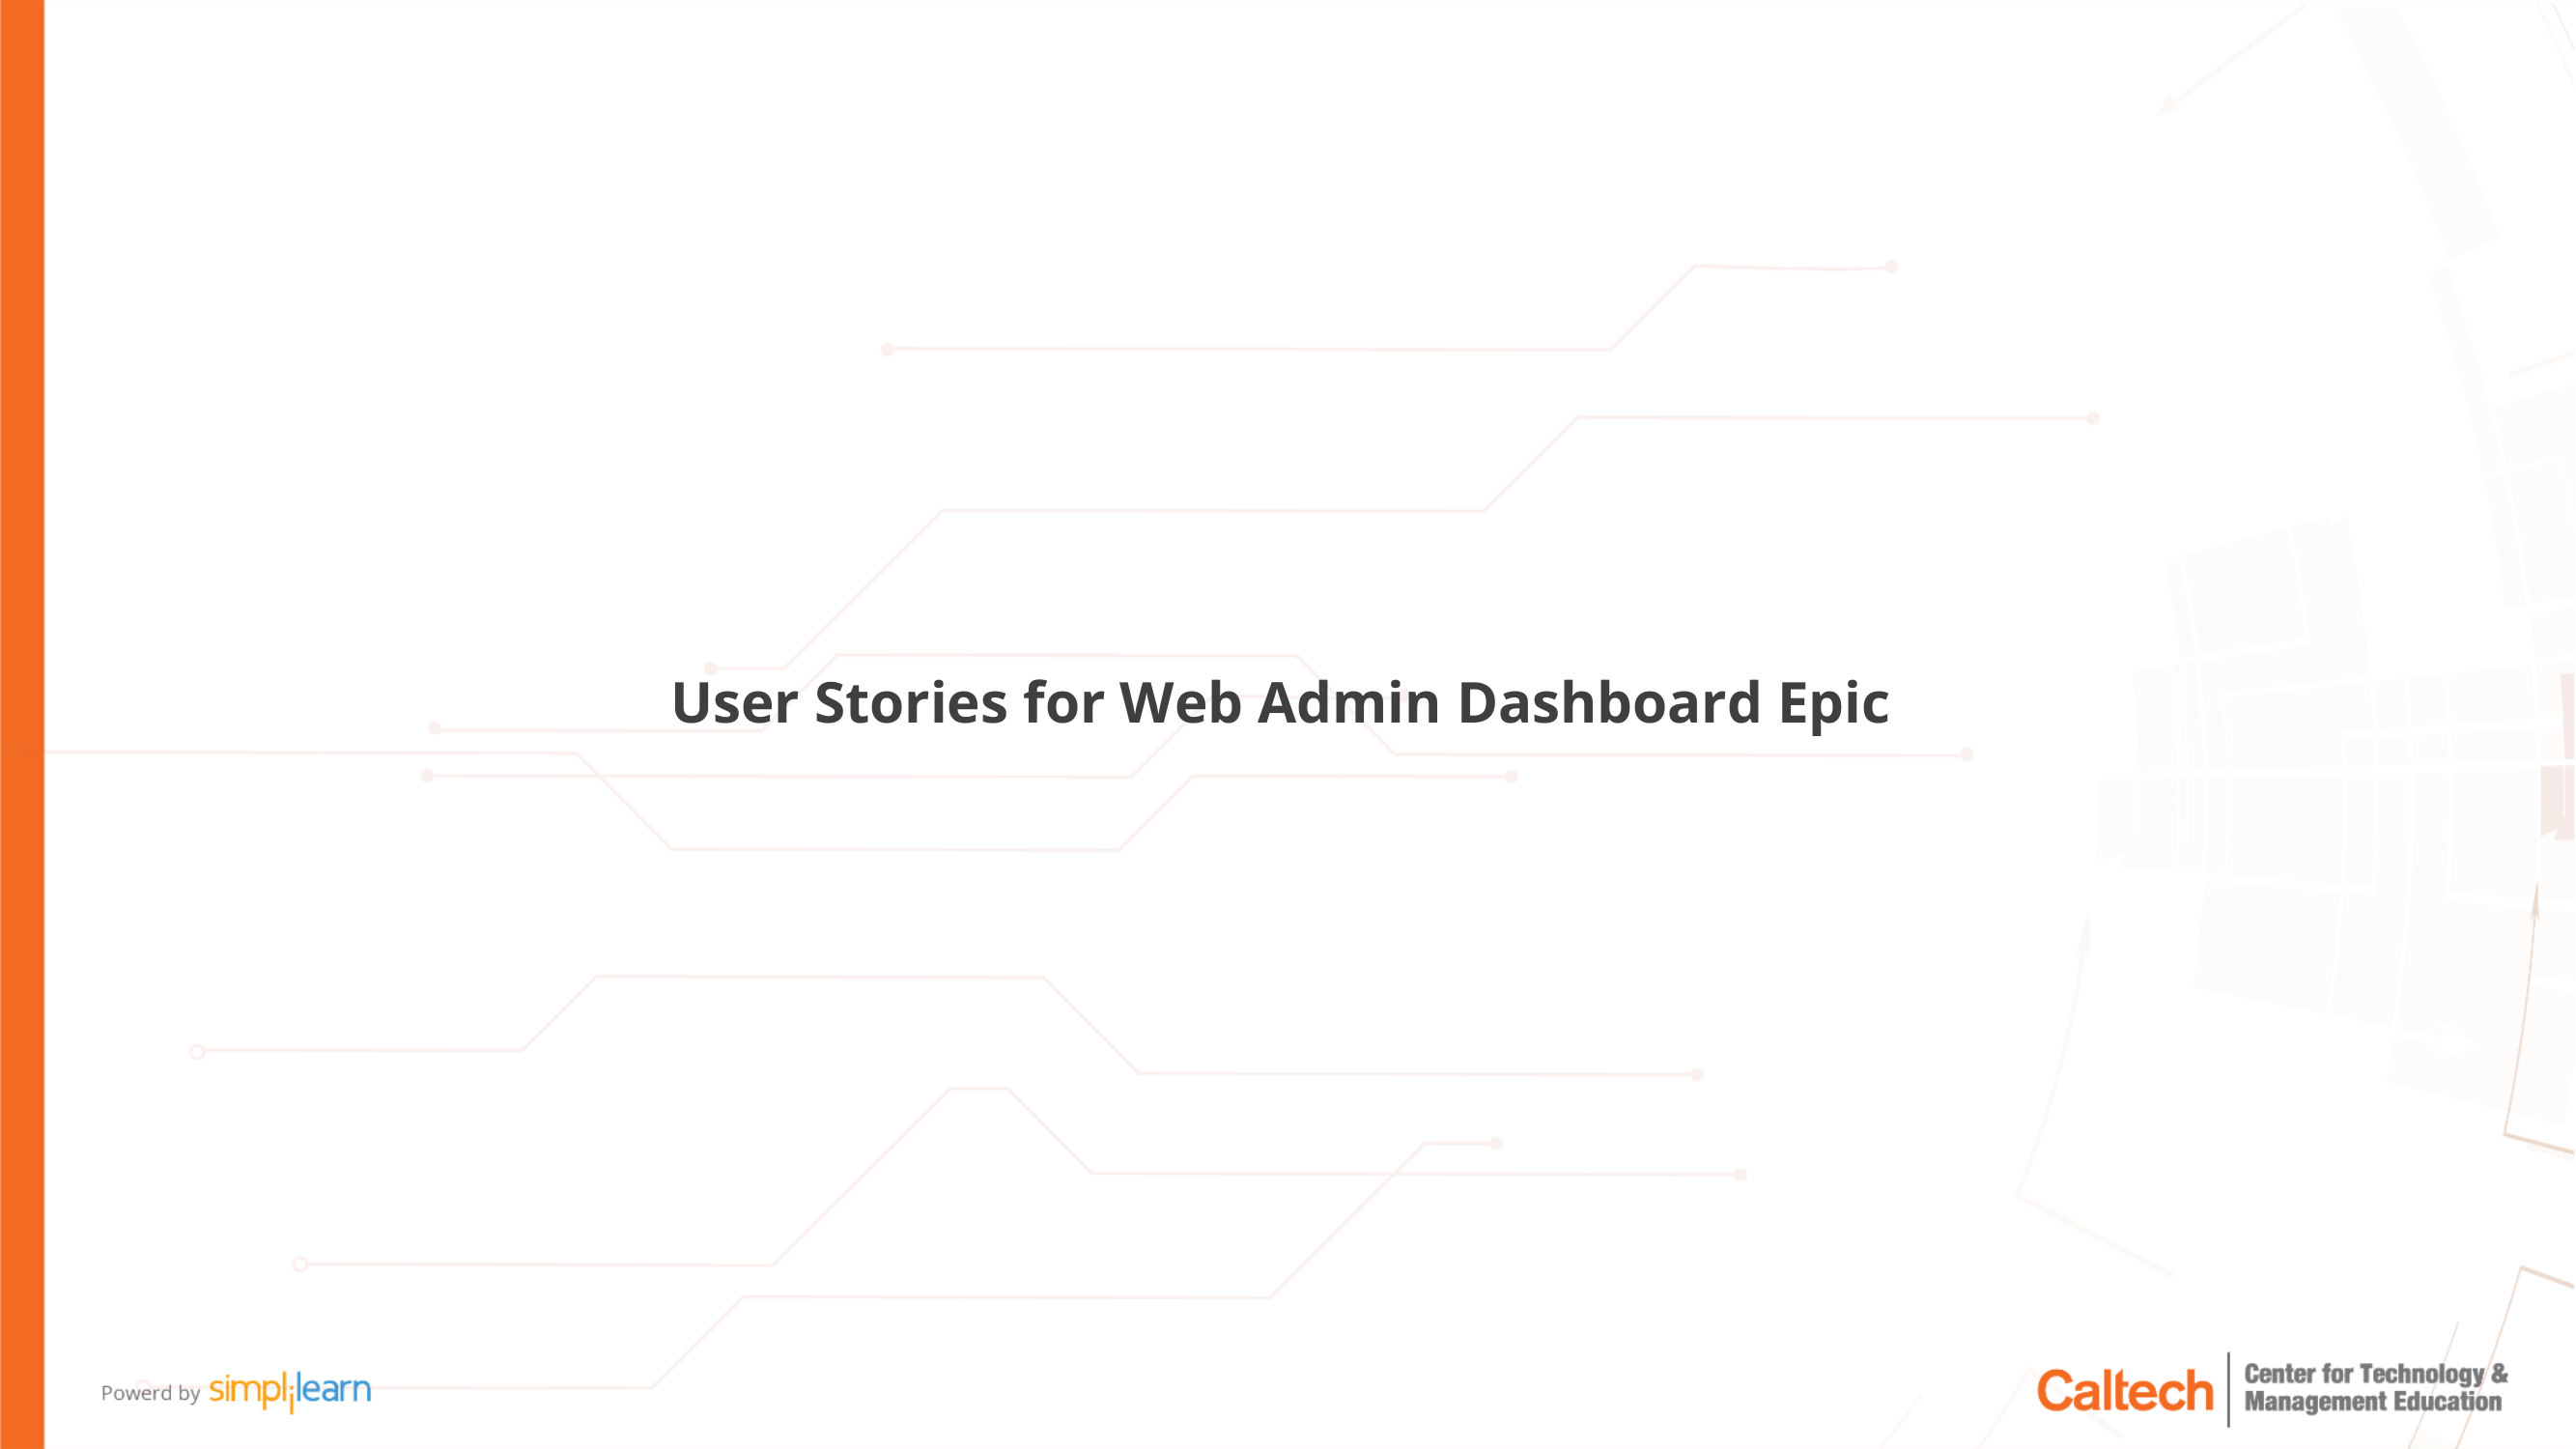

User Stories for Web Admin Dashboard Epic